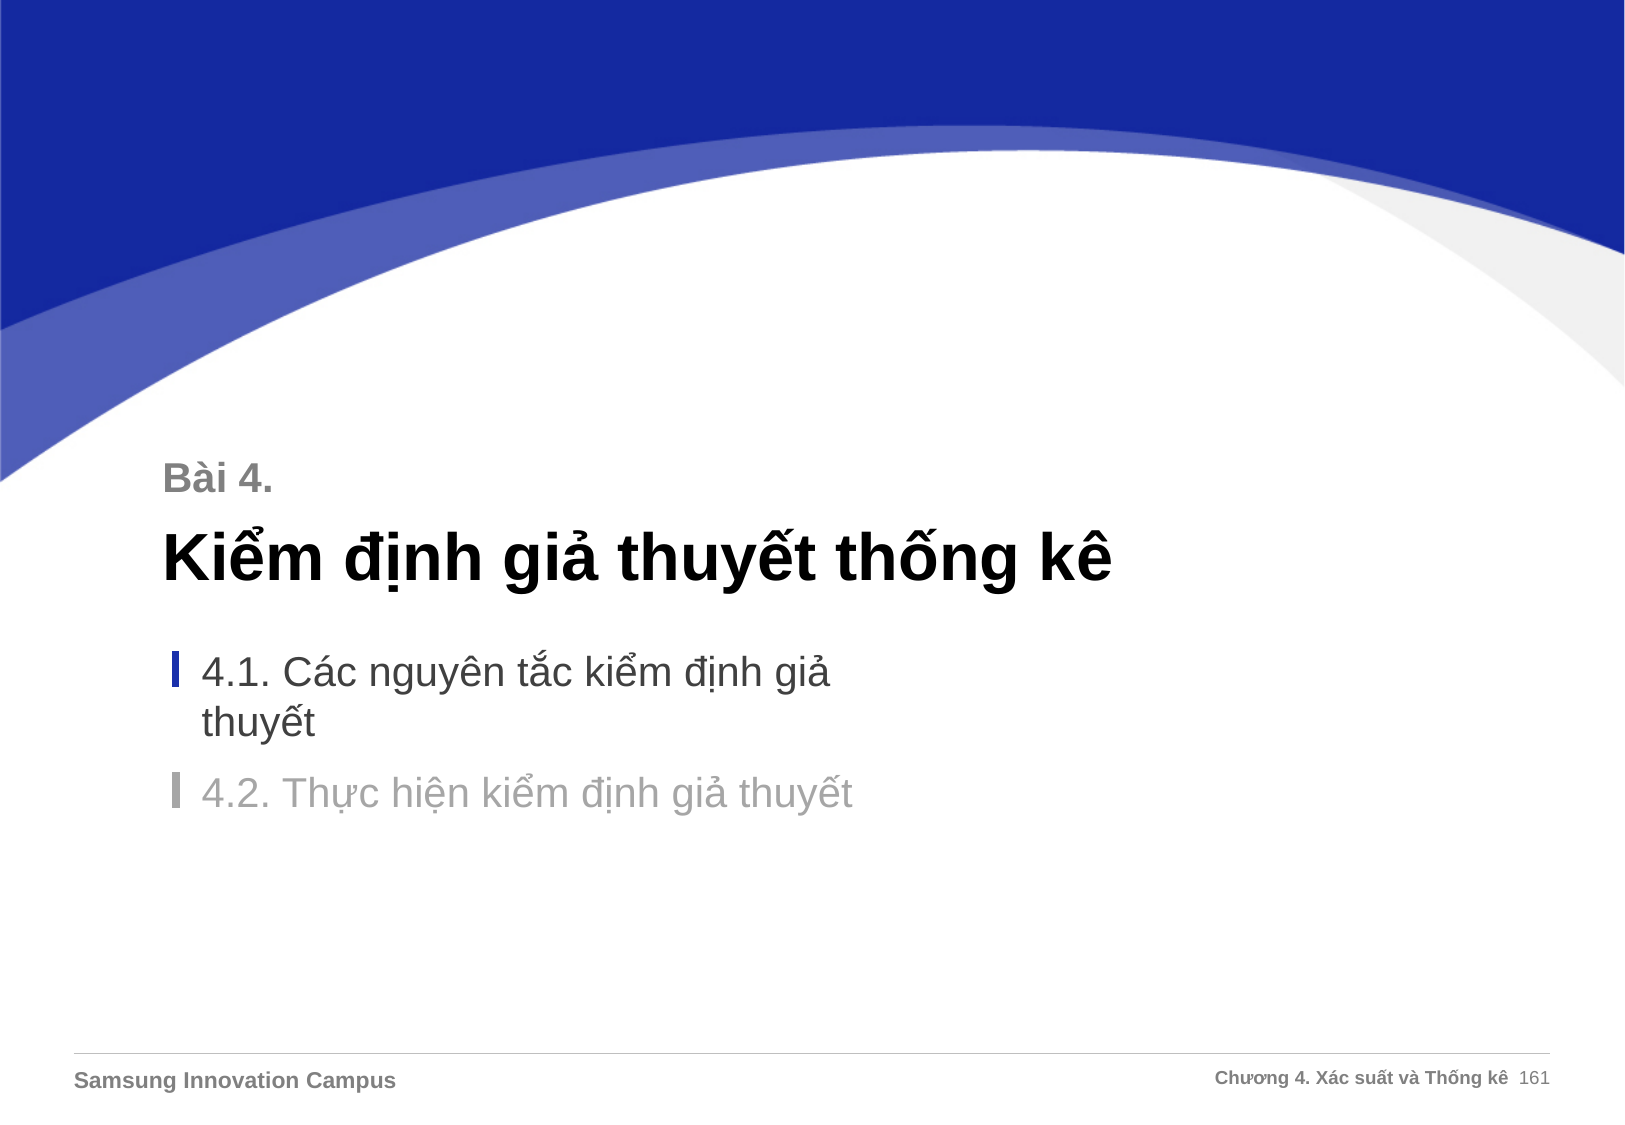

Bài 4.
Kiểm định giả thuyết thống kê
4.1. Các nguyên tắc kiểm định giả thuyết
4.2. Thực hiện kiểm định giả thuyết